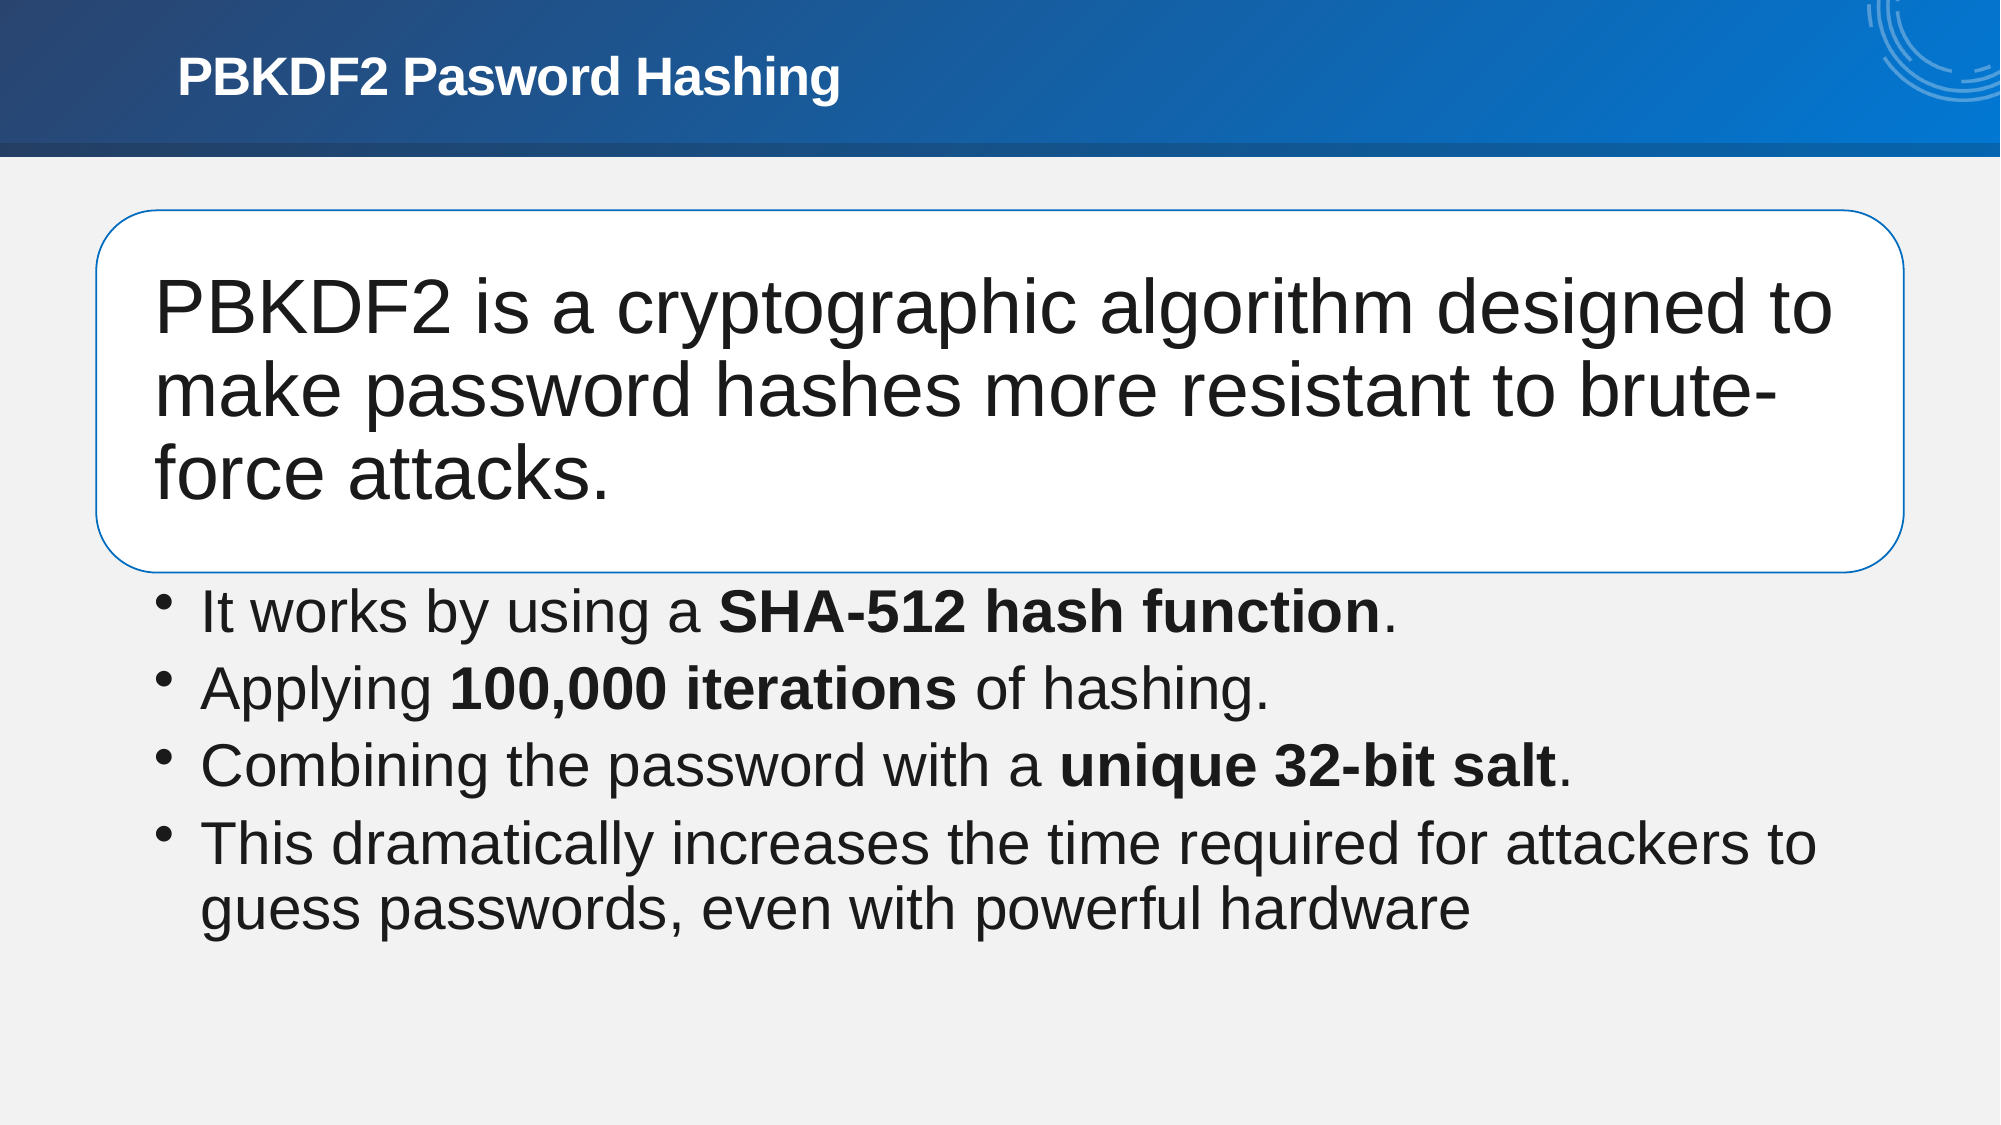

# PBKDF2 Pasword Hashing
PBKDF2 is a cryptographic algorithm designed to make password hashes more resistant to brute-force attacks.
It works by using a SHA-512 hash function.
Applying 100,000 iterations of hashing.
Combining the password with a unique 32-bit salt.
This dramatically increases the time required for attackers to guess passwords, even with powerful hardware